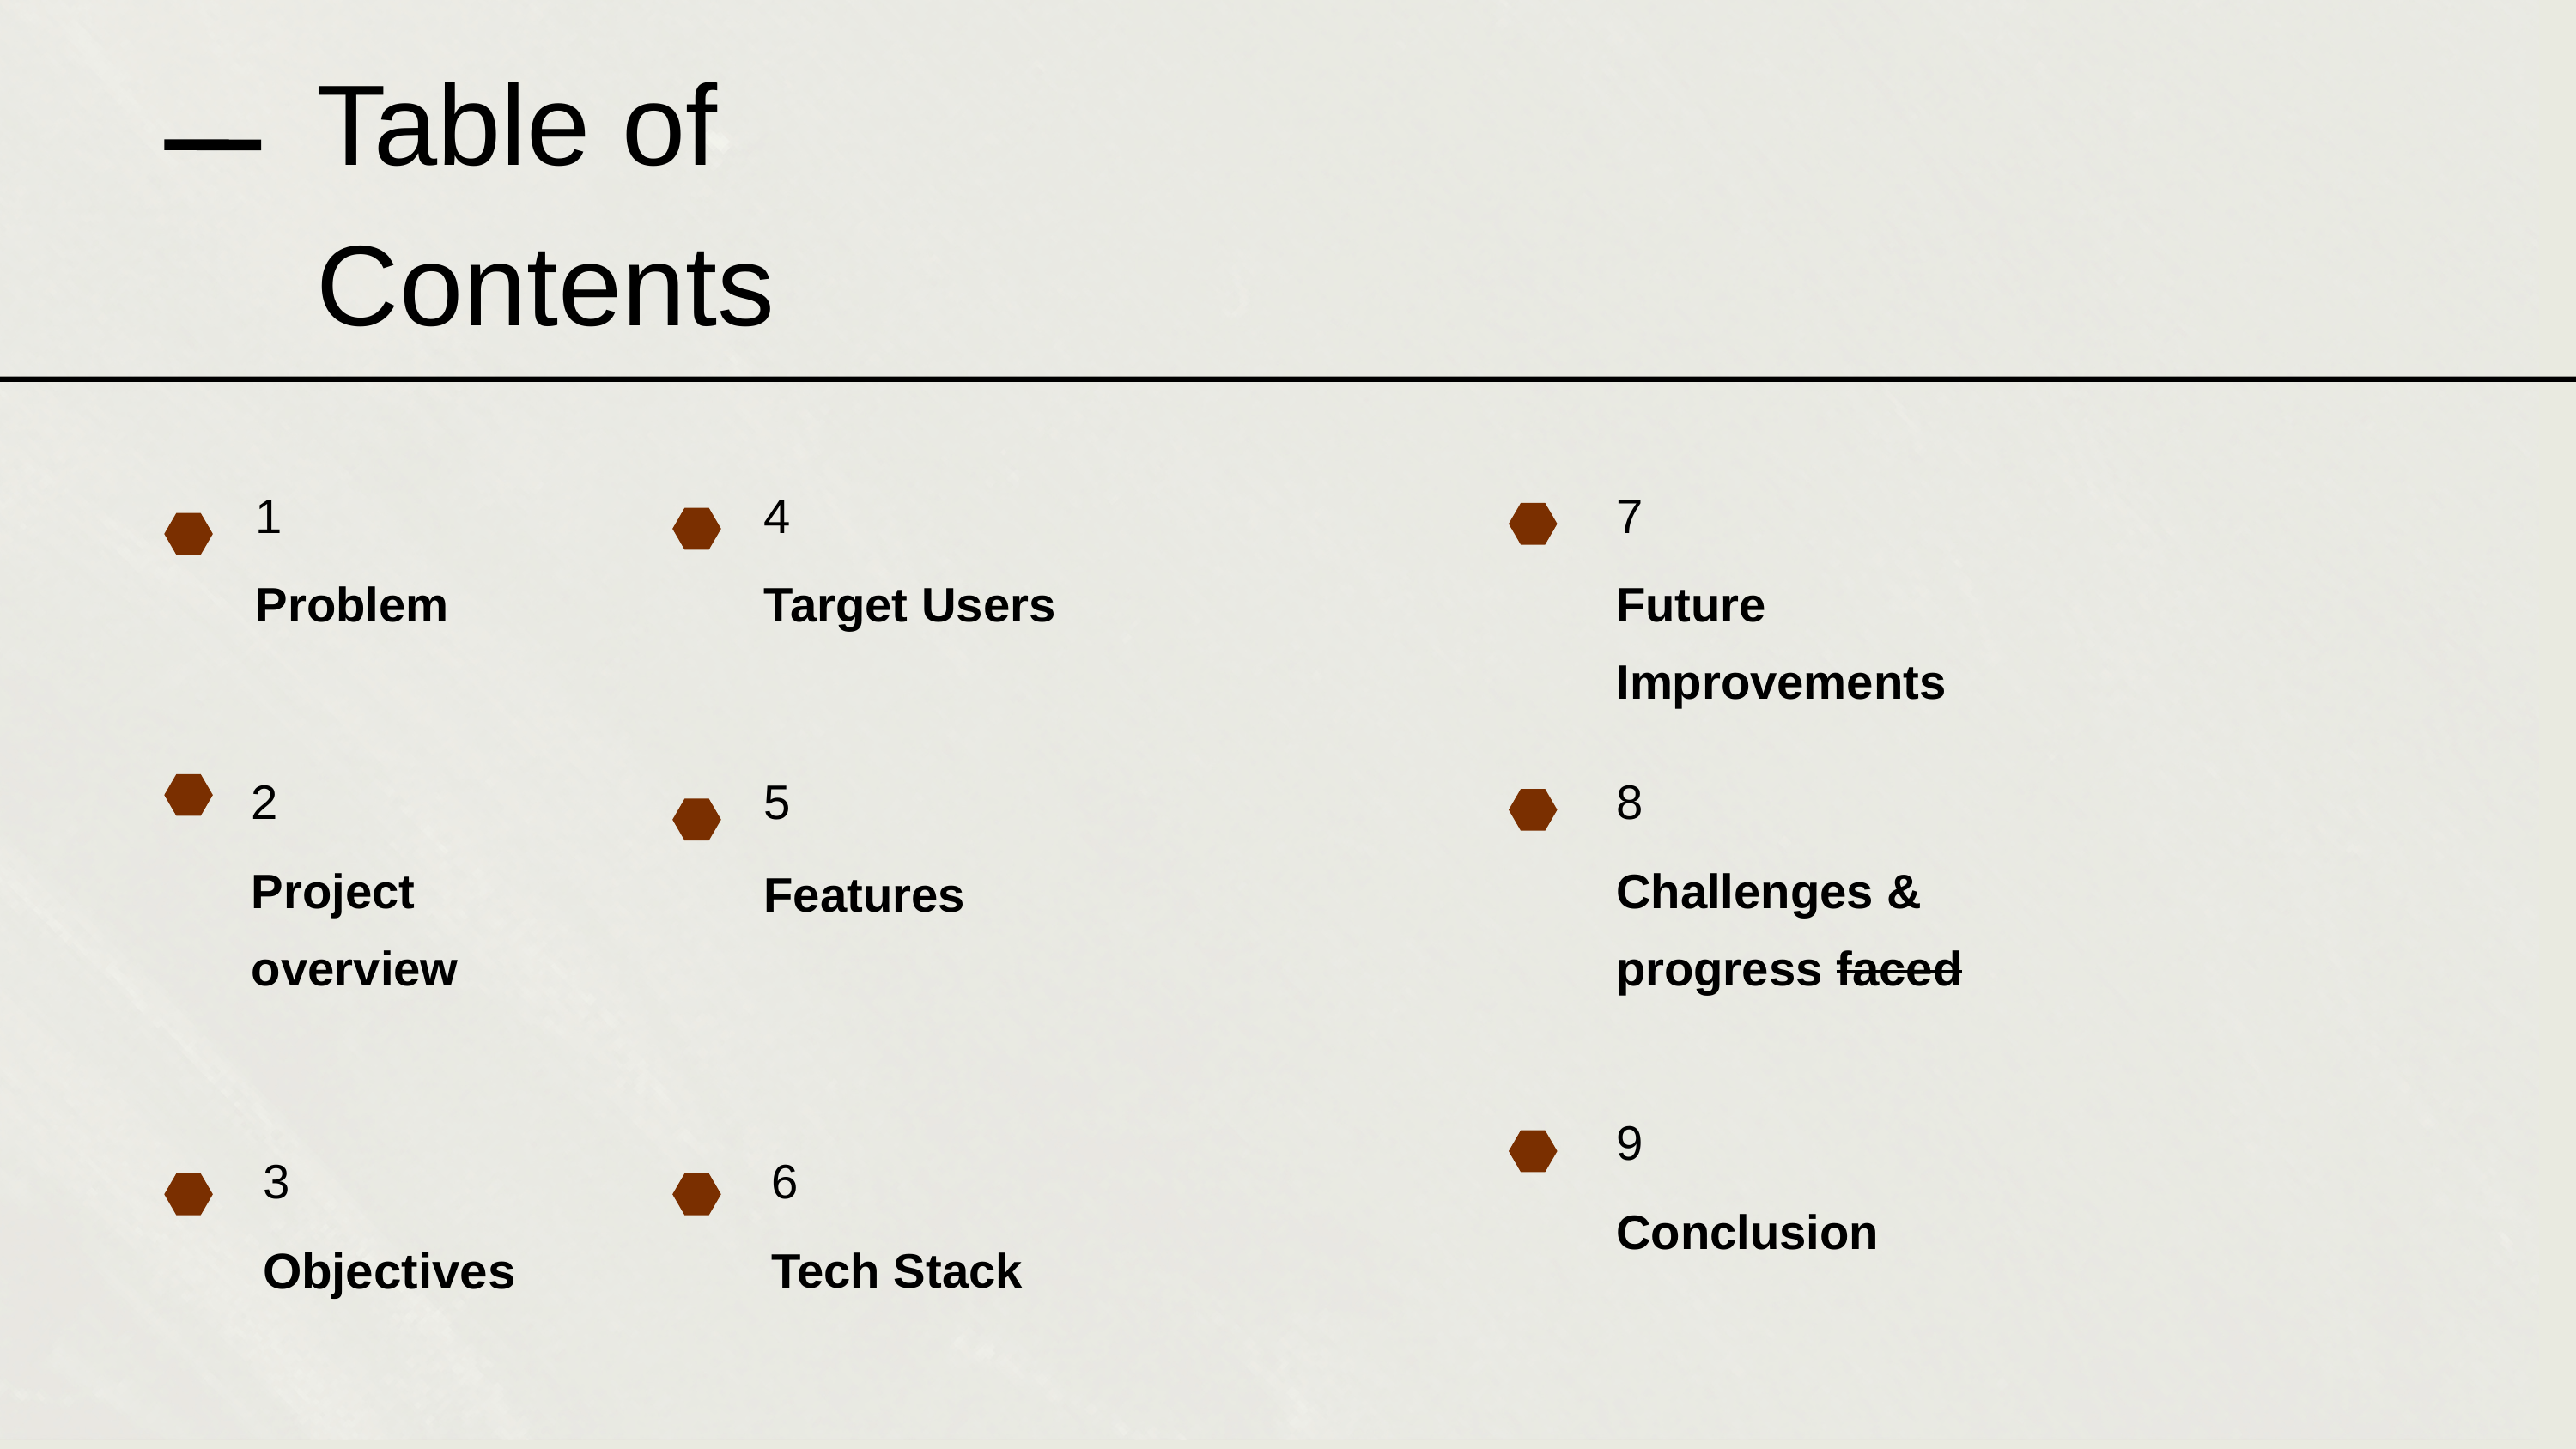

Table of Contents

1

Problem
4

Target Users
7

Future Improvements
8

Challenges & progress faced
2

Project overview
5

Features
9

Conclusion
3

Objectives
6

Tech Stack